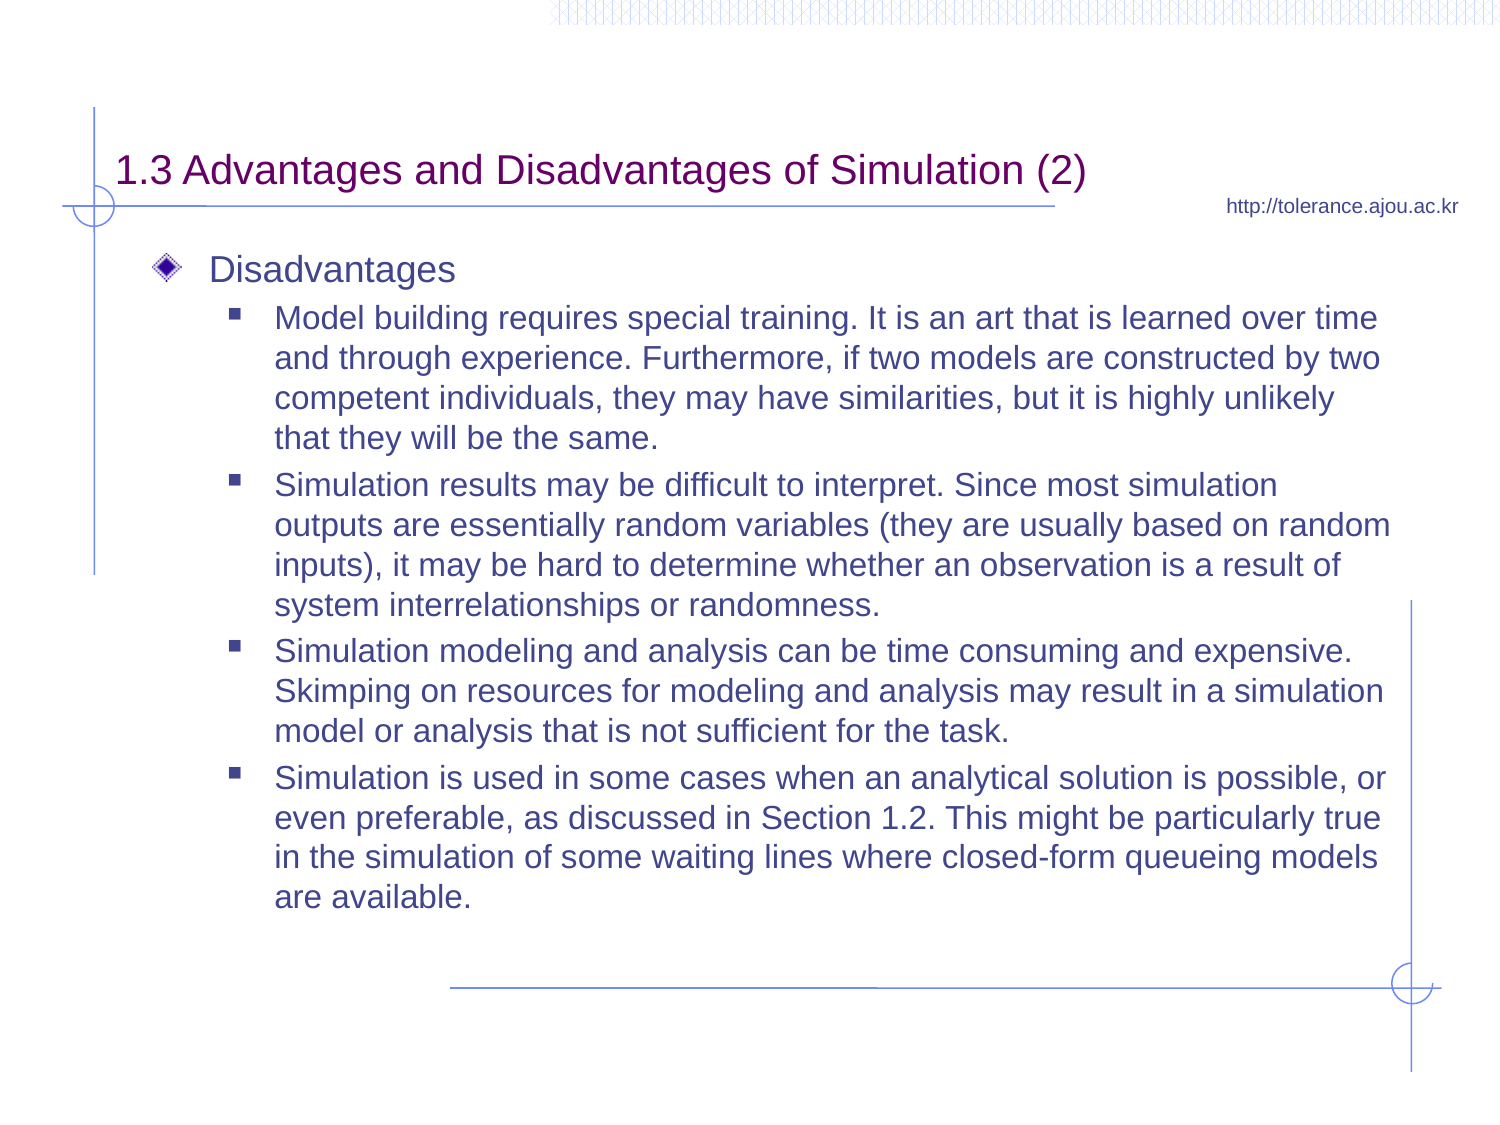

# 1.3 Advantages and Disadvantages of Simulation (2)
Disadvantages
Model building requires special training. It is an art that is learned over time and through experience. Furthermore, if two models are constructed by two competent individuals, they may have similarities, but it is highly unlikely that they will be the same.
Simulation results may be difficult to interpret. Since most simulation outputs are essentially random variables (they are usually based on random inputs), it may be hard to determine whether an observation is a result of system interrelationships or randomness.
Simulation modeling and analysis can be time consuming and expensive. Skimping on resources for modeling and analysis may result in a simulation model or analysis that is not sufficient for the task.
Simulation is used in some cases when an analytical solution is possible, or even preferable, as discussed in Section 1.2. This might be particularly true in the simulation of some waiting lines where closed-form queueing models are available.